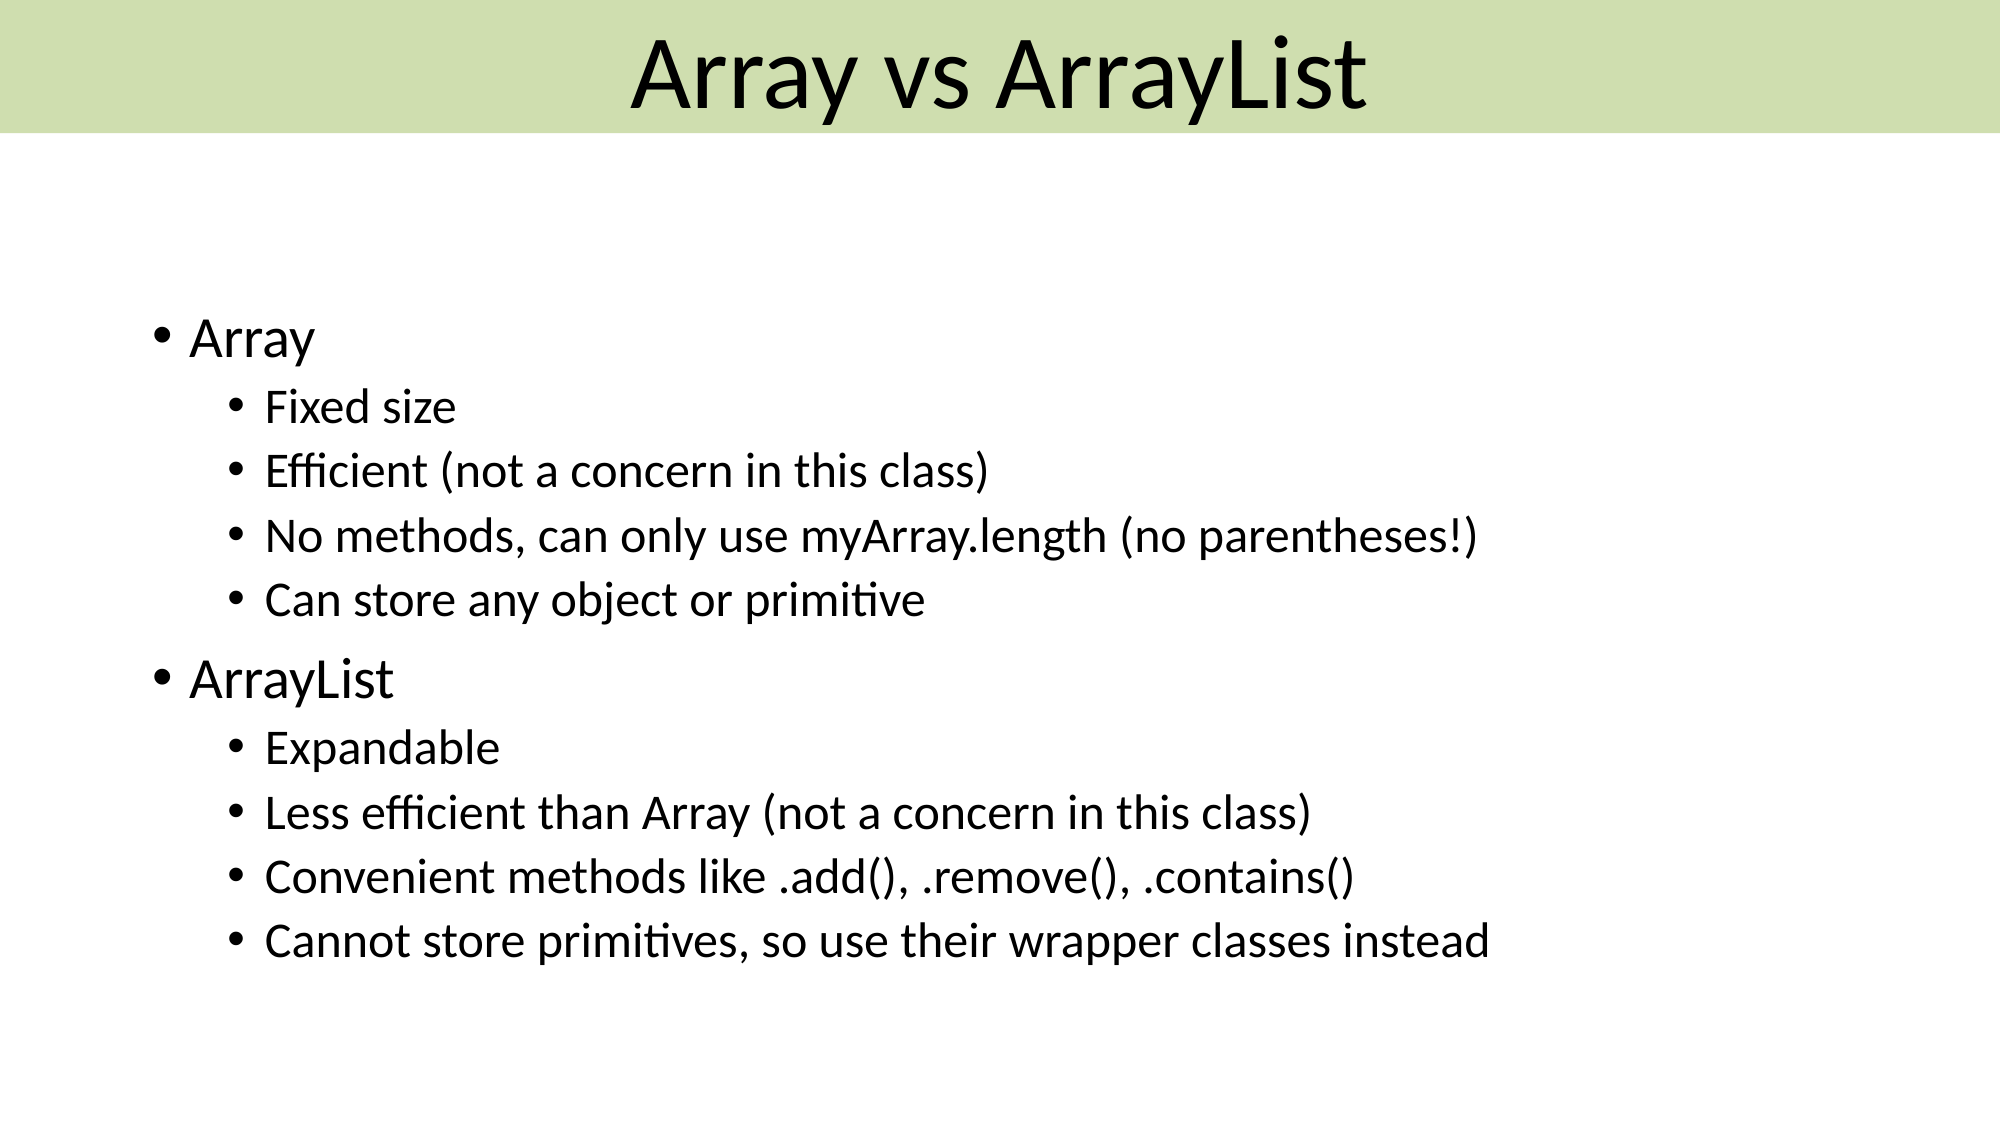

Array vs ArrayList
#
Array
Fixed size
Efficient (not a concern in this class)
No methods, can only use myArray.length (no parentheses!)
Can store any object or primitive
ArrayList
Expandable
Less efficient than Array (not a concern in this class)
Convenient methods like .add(), .remove(), .contains()
Cannot store primitives, so use their wrapper classes instead